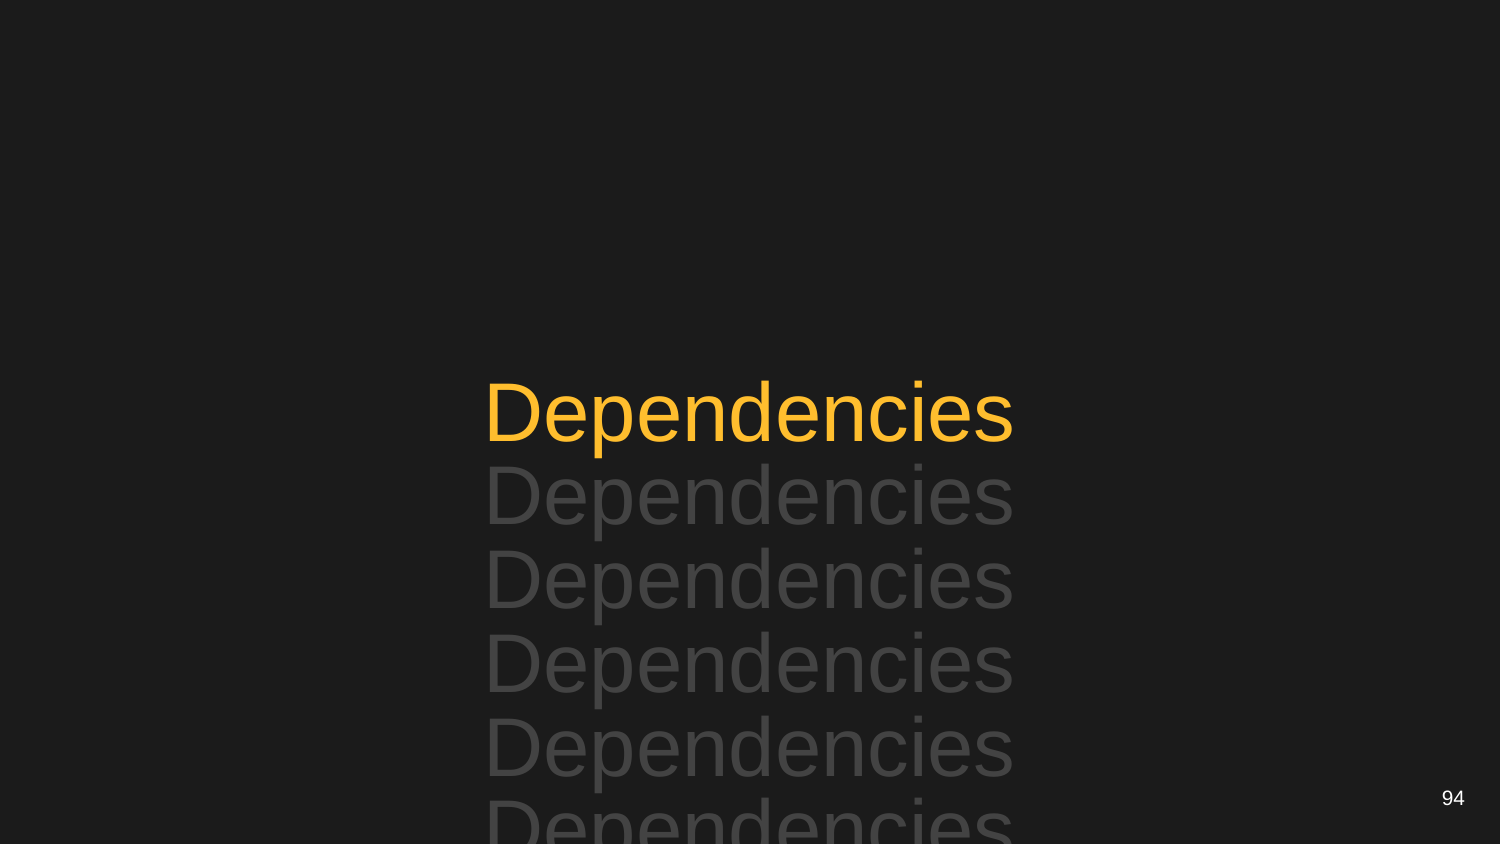

# Dependencies
Dependencies
Dependencies
Dependencies
Dependencies
94
Dependencies